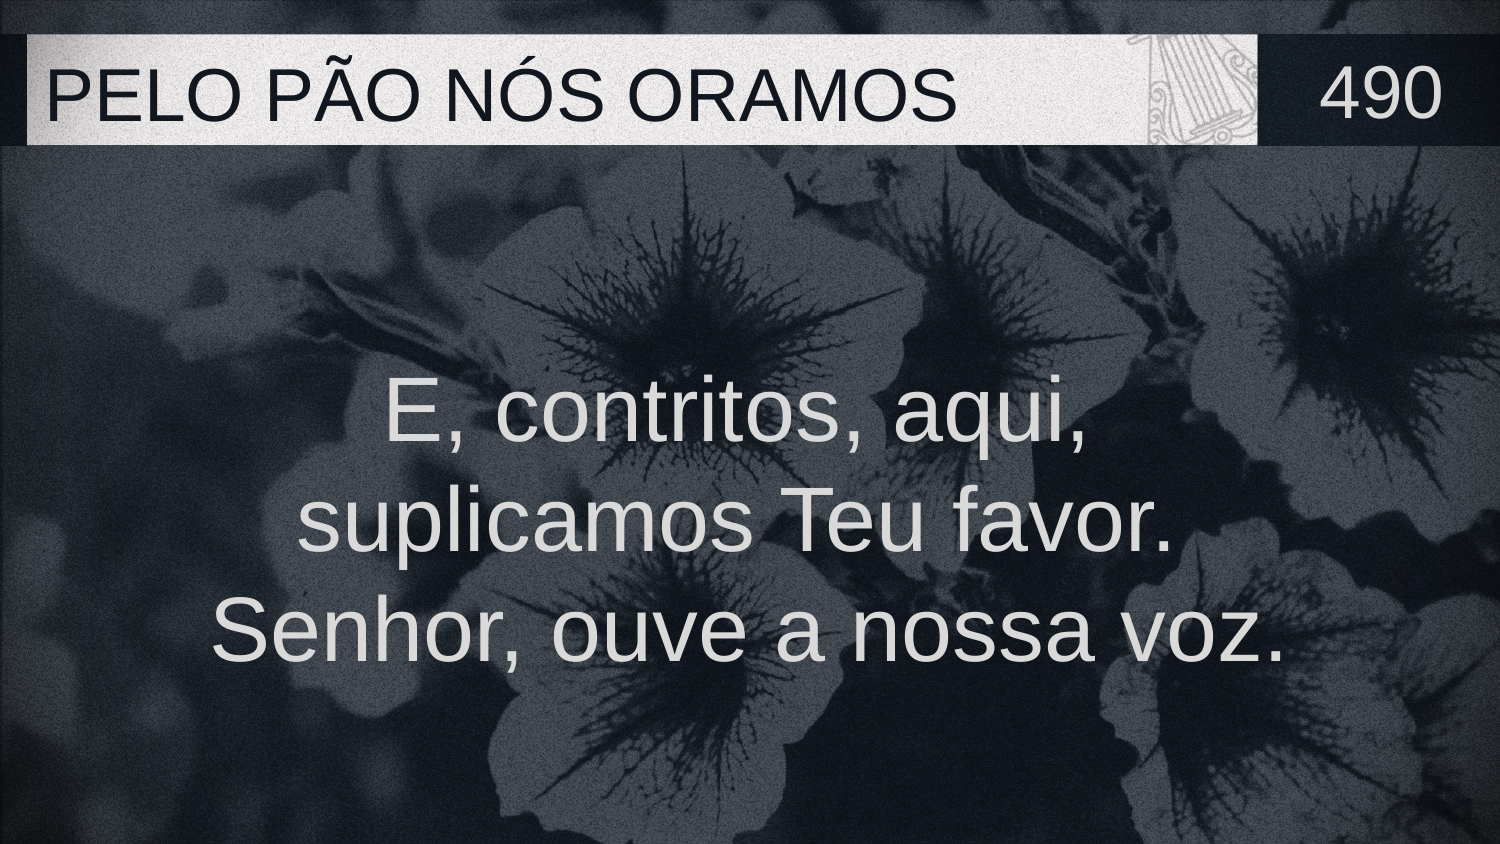

# PELO PÃO NÓS ORAMOS
490
E, contritos, aqui,
suplicamos Teu favor.
Senhor, ouve a nossa voz.